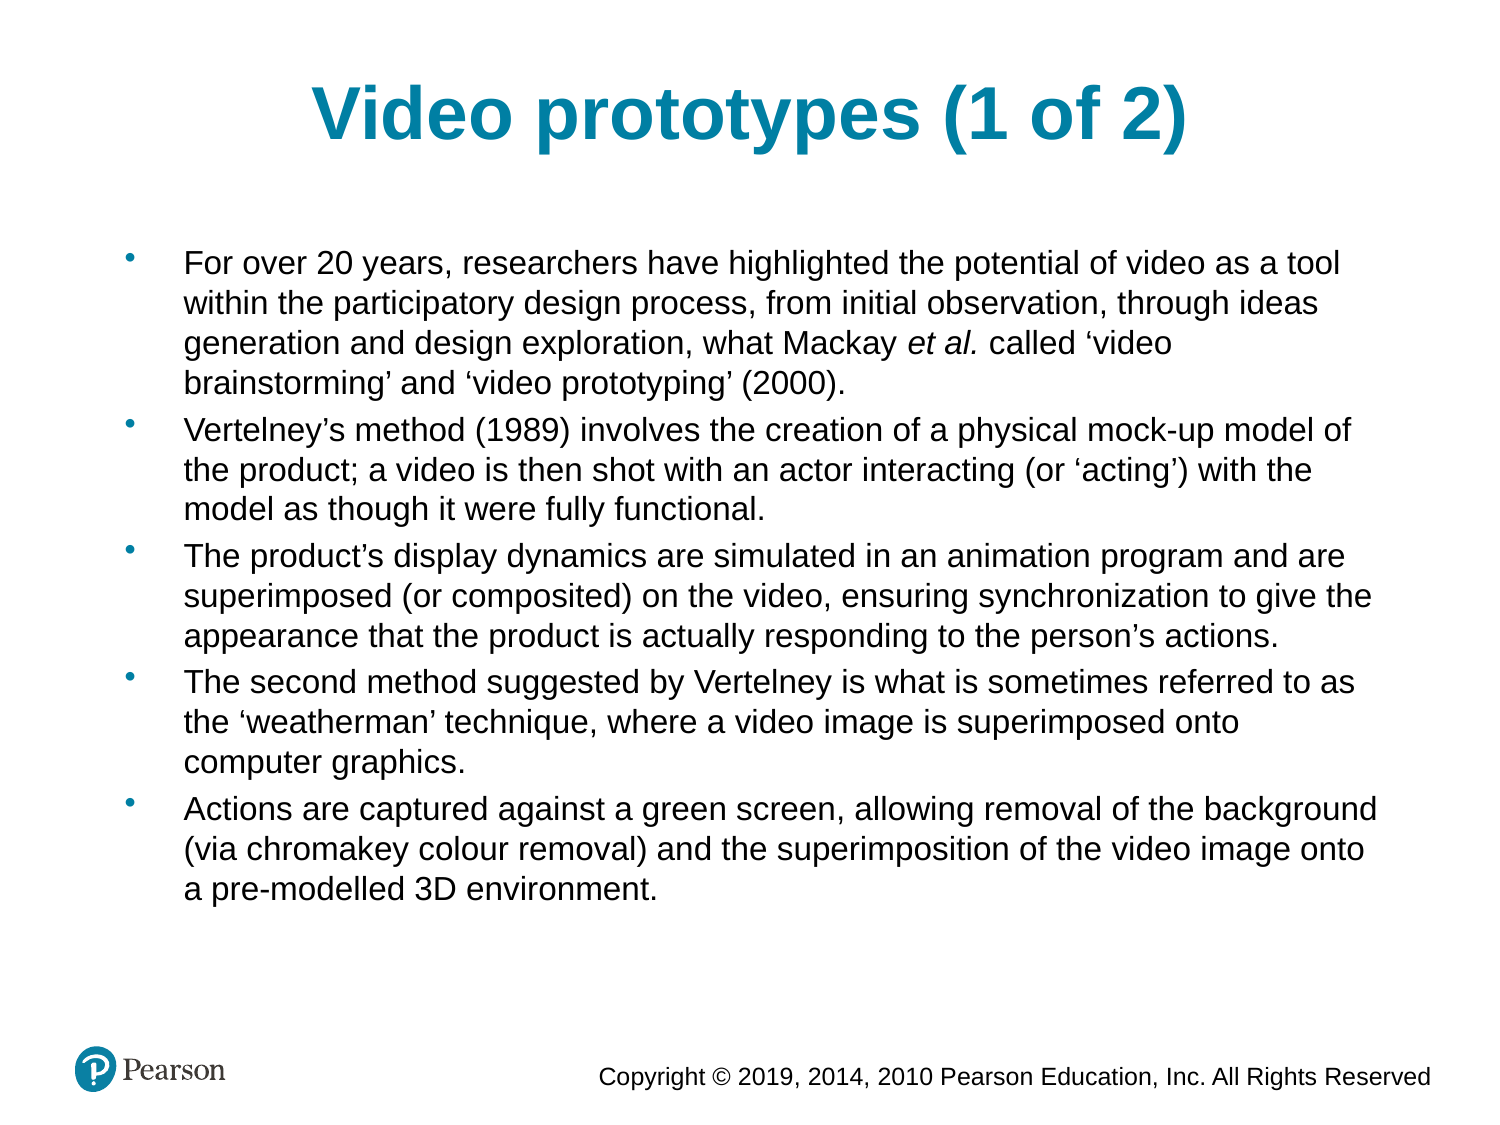

Video prototypes (1 of 2)
For over 20 years, researchers have highlighted the potential of video as a tool within the participatory design process, from initial observation, through ideas generation and design exploration, what Mackay et al. called ‘video brainstorming’ and ‘video prototyping’ (2000).
Vertelney’s method (1989) involves the creation of a physical mock-up model of the product; a video is then shot with an actor interacting (or ‘acting’) with the model as though it were fully functional.
The product’s display dynamics are simulated in an animation program and are superimposed (or composited) on the video, ensuring synchronization to give the appearance that the product is actually responding to the person’s actions.
The second method suggested by Vertelney is what is sometimes referred to as the ‘weatherman’ technique, where a video image is superimposed onto computer graphics.
Actions are captured against a green screen, allowing removal of the background (via chromakey colour removal) and the superimposition of the video image onto a pre-modelled 3D environment.